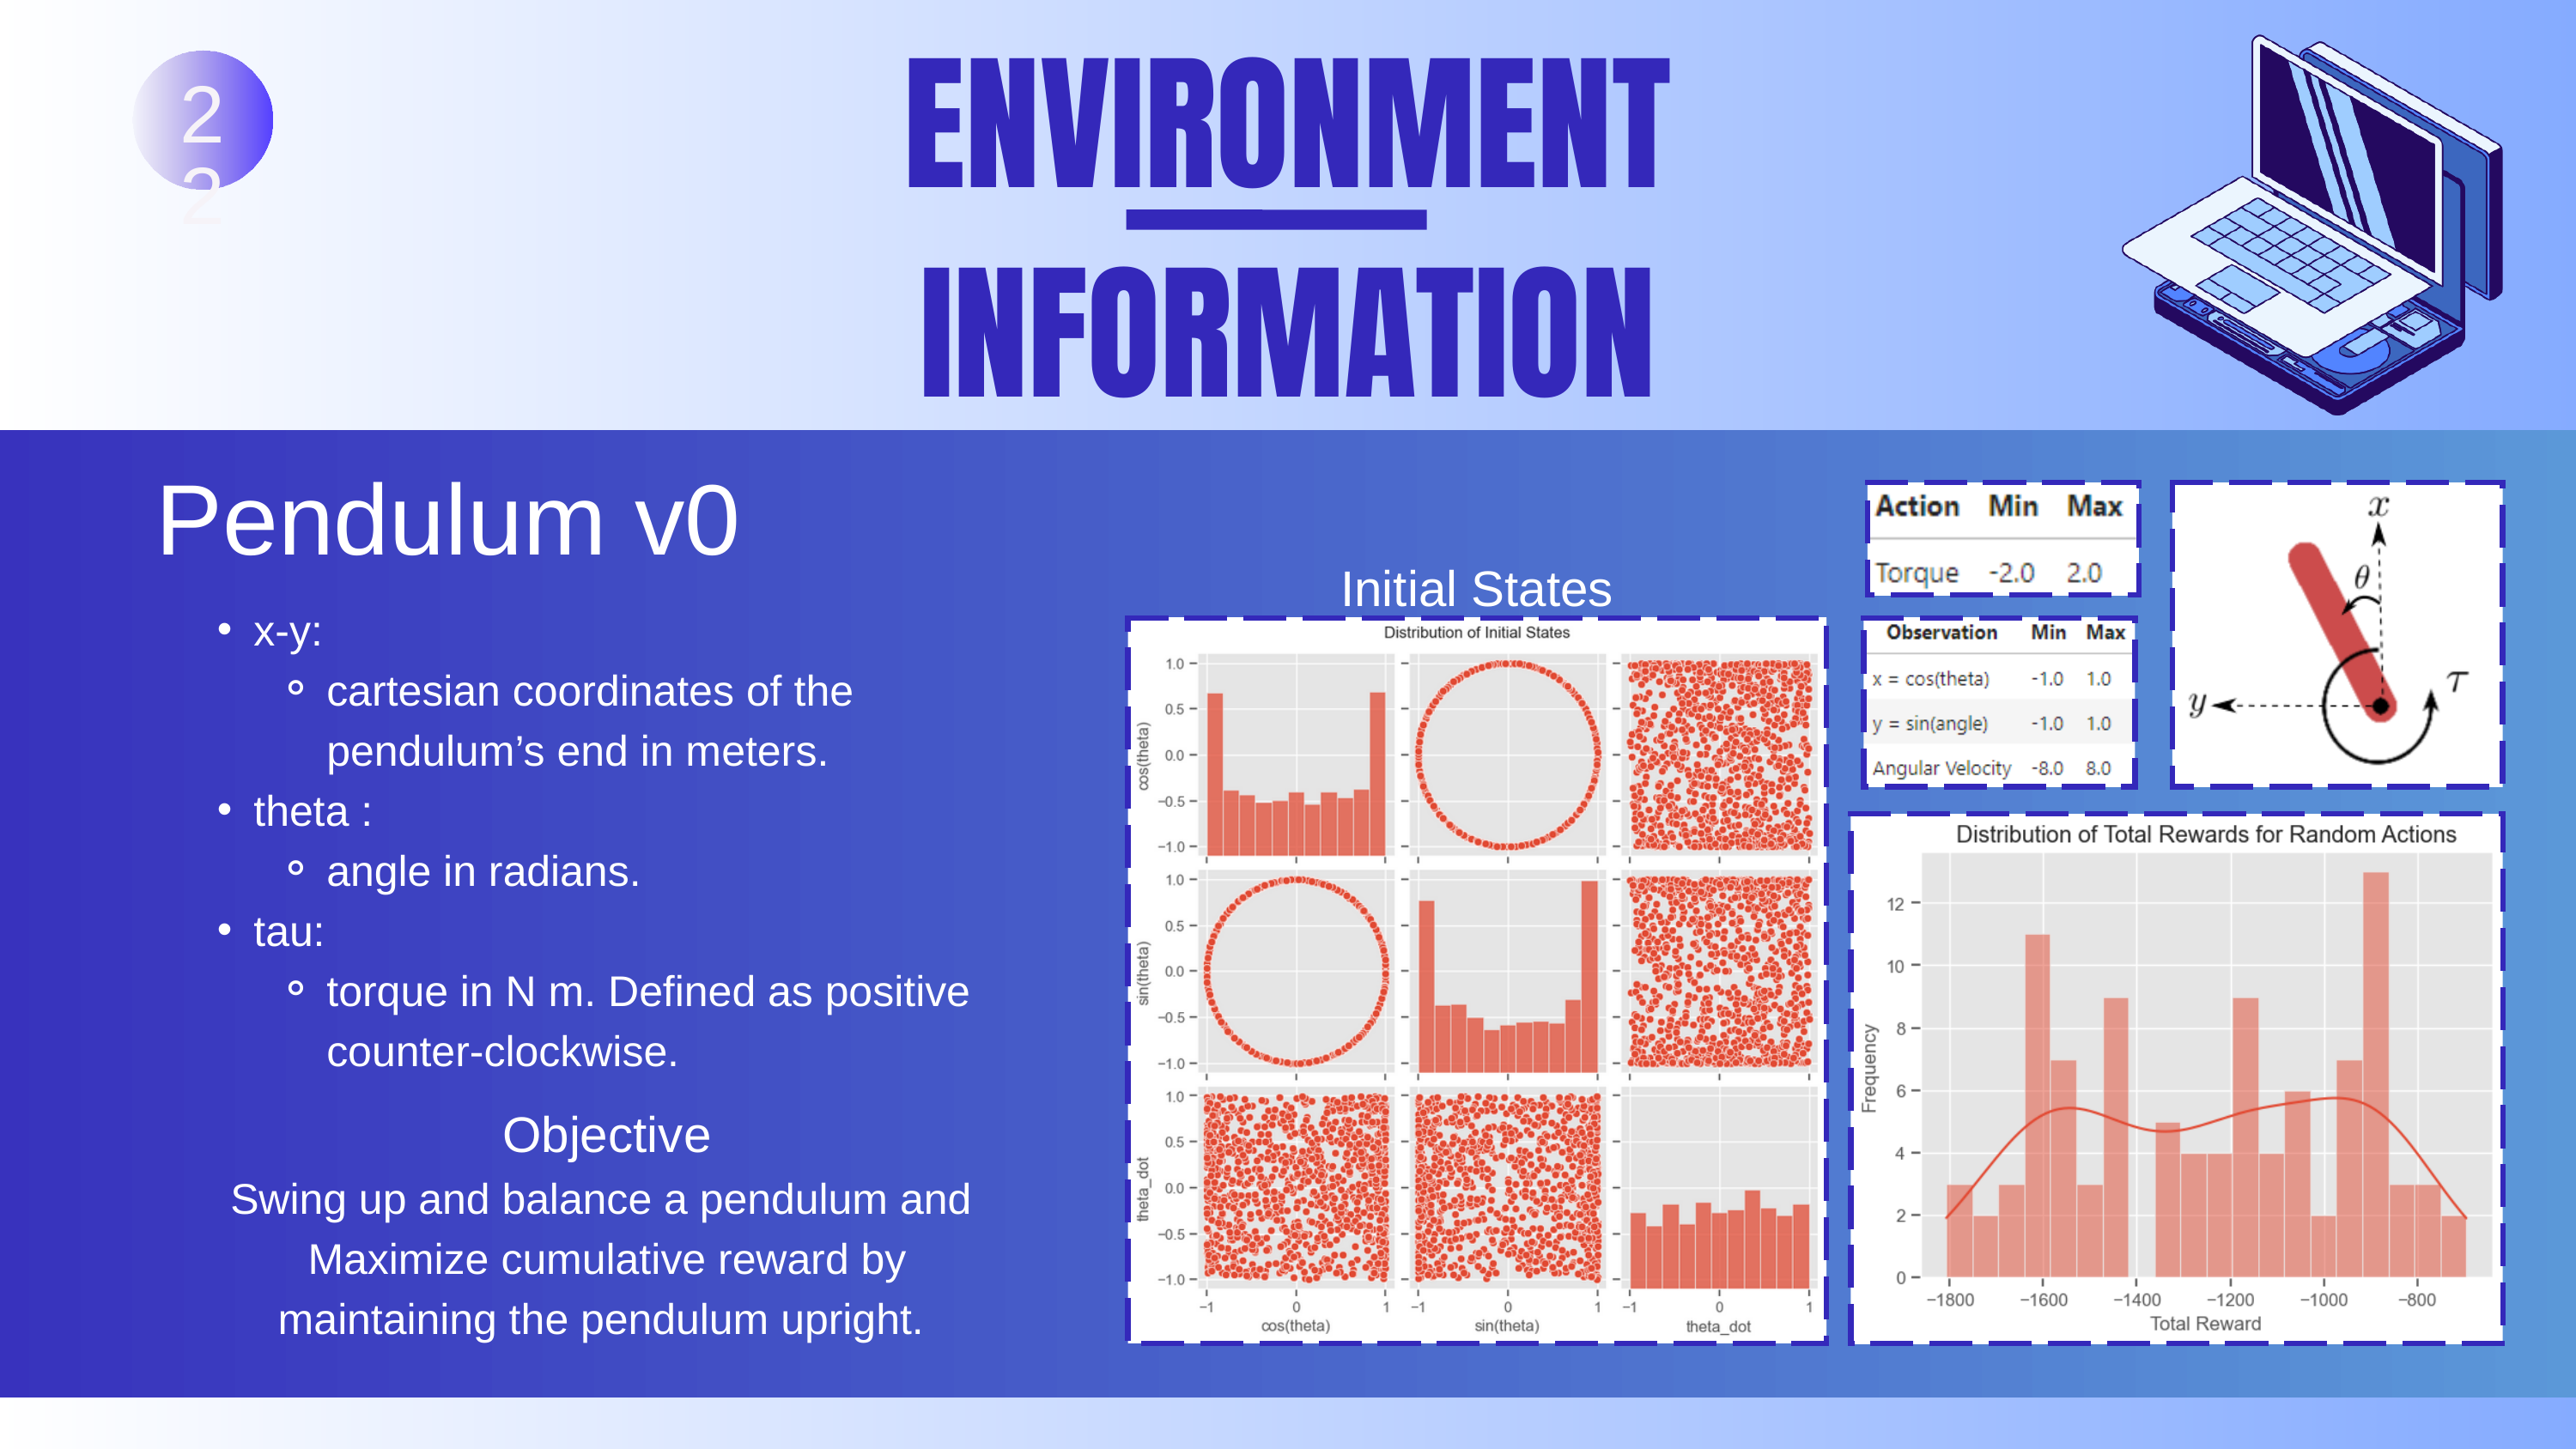

ENVIRONMENT INFORMATION

22

Pendulum v0

Initial States
x-y:
cartesian coordinates of the pendulum’s end in meters.
theta :
angle in radians.
tau:
torque in N m. Defined as positive counter-clockwise.

Objective
Swing up and balance a pendulum and  Maximize cumulative reward by maintaining the pendulum upright.